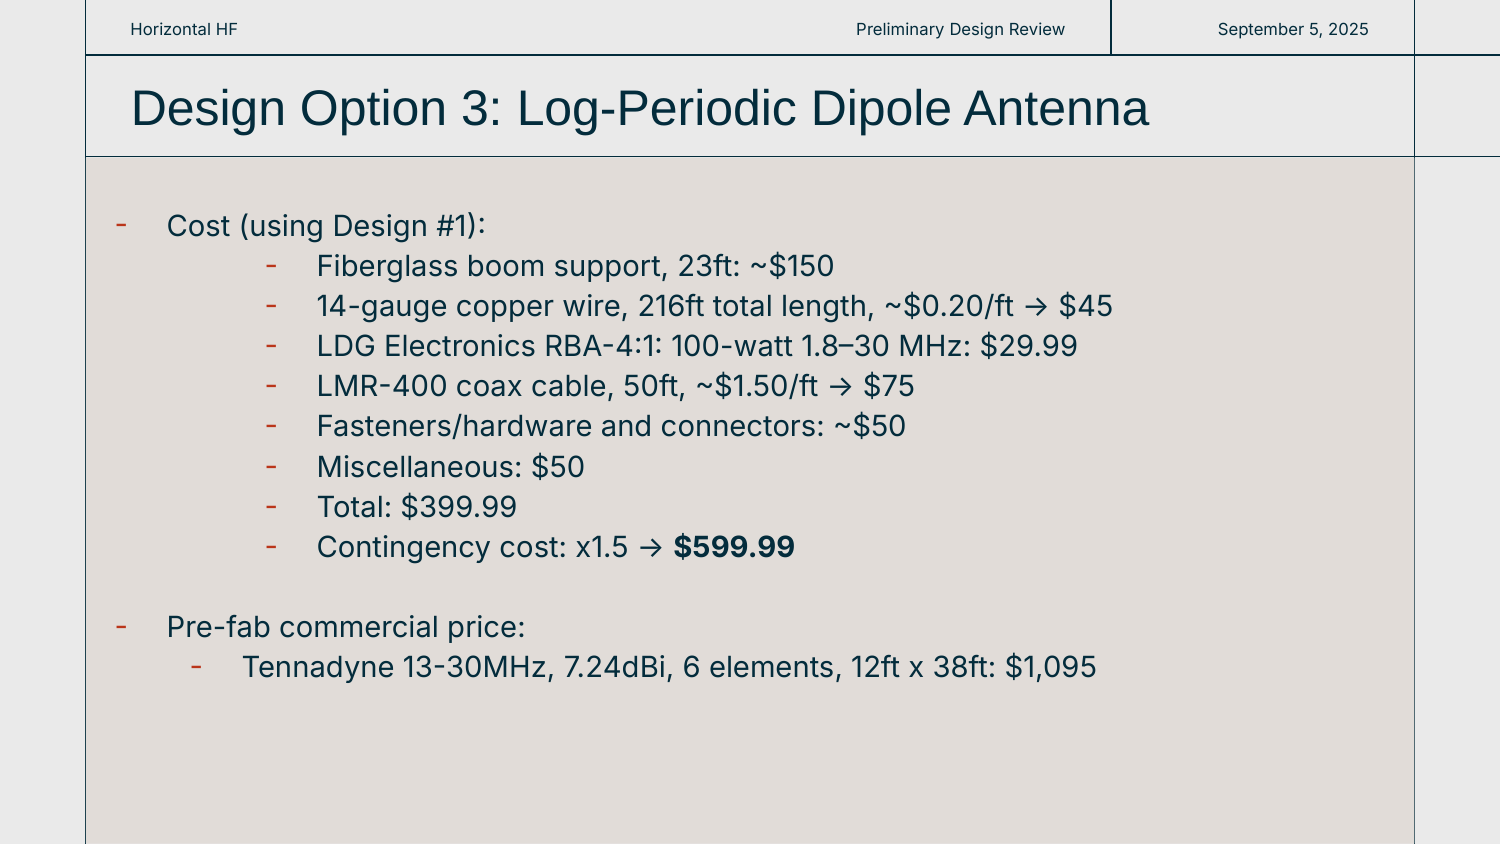

Horizontal HF
Preliminary Design Review
September 5, 2025
Design Option 3: Log-Periodic Dipole Antenna
Cost (using Design #1):
Fiberglass boom support, 23ft: ~$150
14-gauge copper wire, 216ft total length, ~$0.20/ft → $45
LDG Electronics RBA-4:1: 100-watt 1.8–30 MHz: $29.99
LMR-400 coax cable, 50ft, ~$1.50/ft → $75
Fasteners/hardware and connectors: ~$50
Miscellaneous: $50
Total: $399.99
Contingency cost: x1.5 → $599.99

Pre-fab commercial price:
Tennadyne 13-30MHz, 7.24dBi, 6 elements, 12ft x 38ft: $1,095